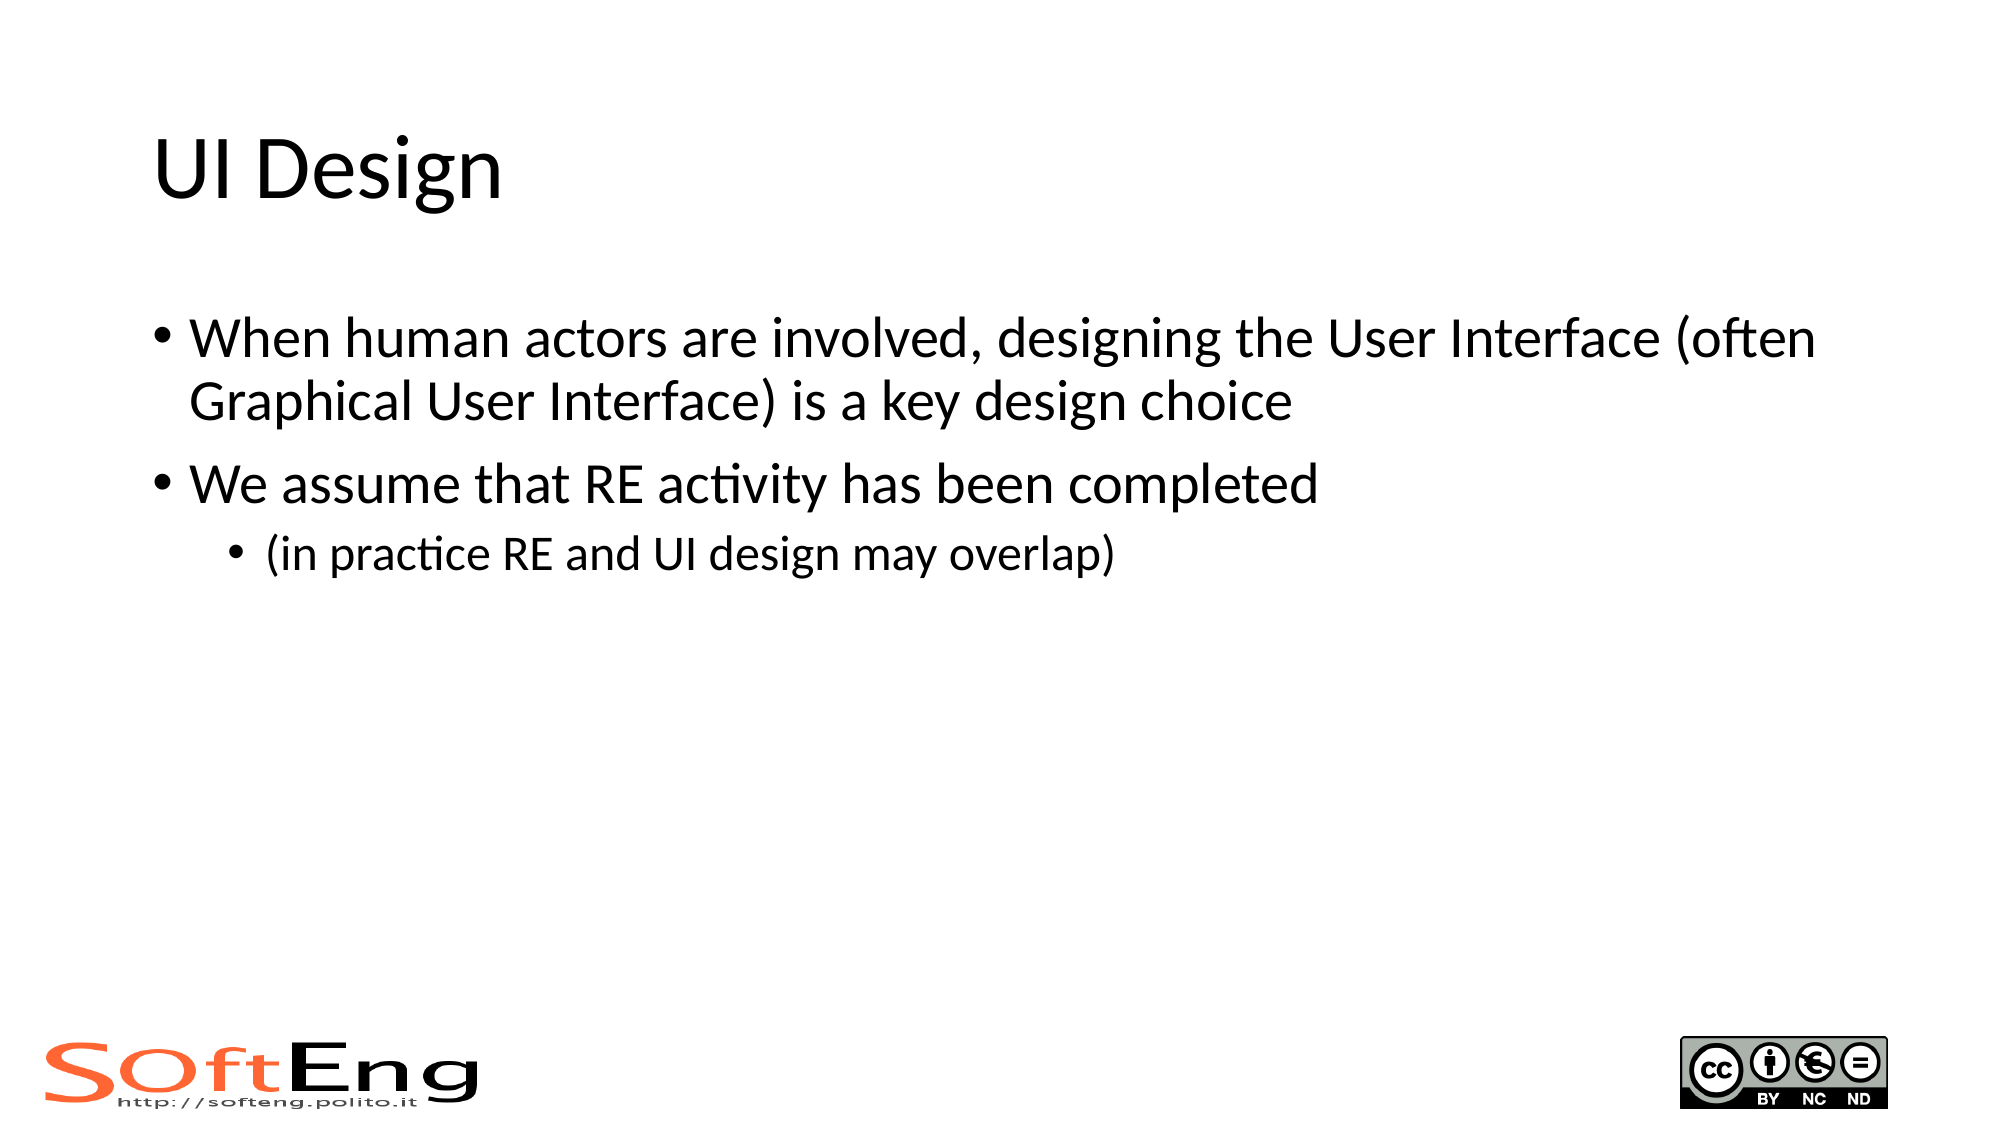

# UI Design
When human actors are involved, designing the User Interface (often Graphical User Interface) is a key design choice
We assume that RE activity has been completed
(in practice RE and UI design may overlap)